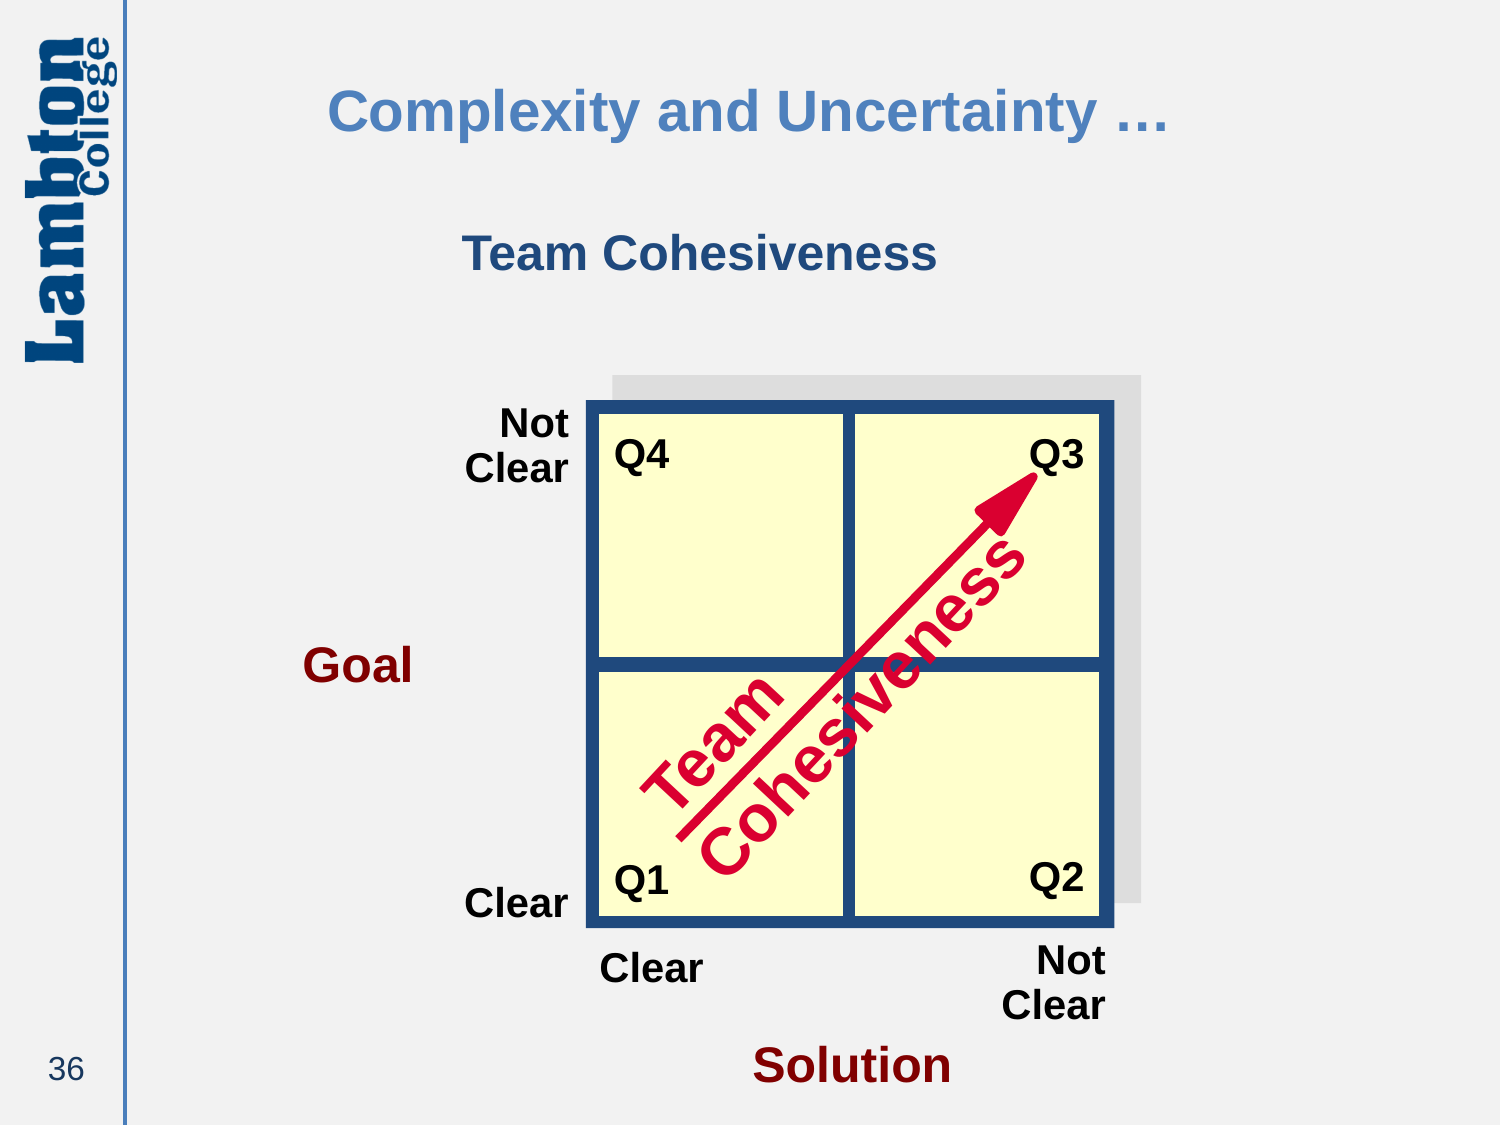

Complexity and Uncertainty …
Team Cohesiveness

Not
Clear

Q4
Q3

Goal
Cohesiveness
Team
Q2
Q1
Clear
Not
Clear
Clear
Solution
36